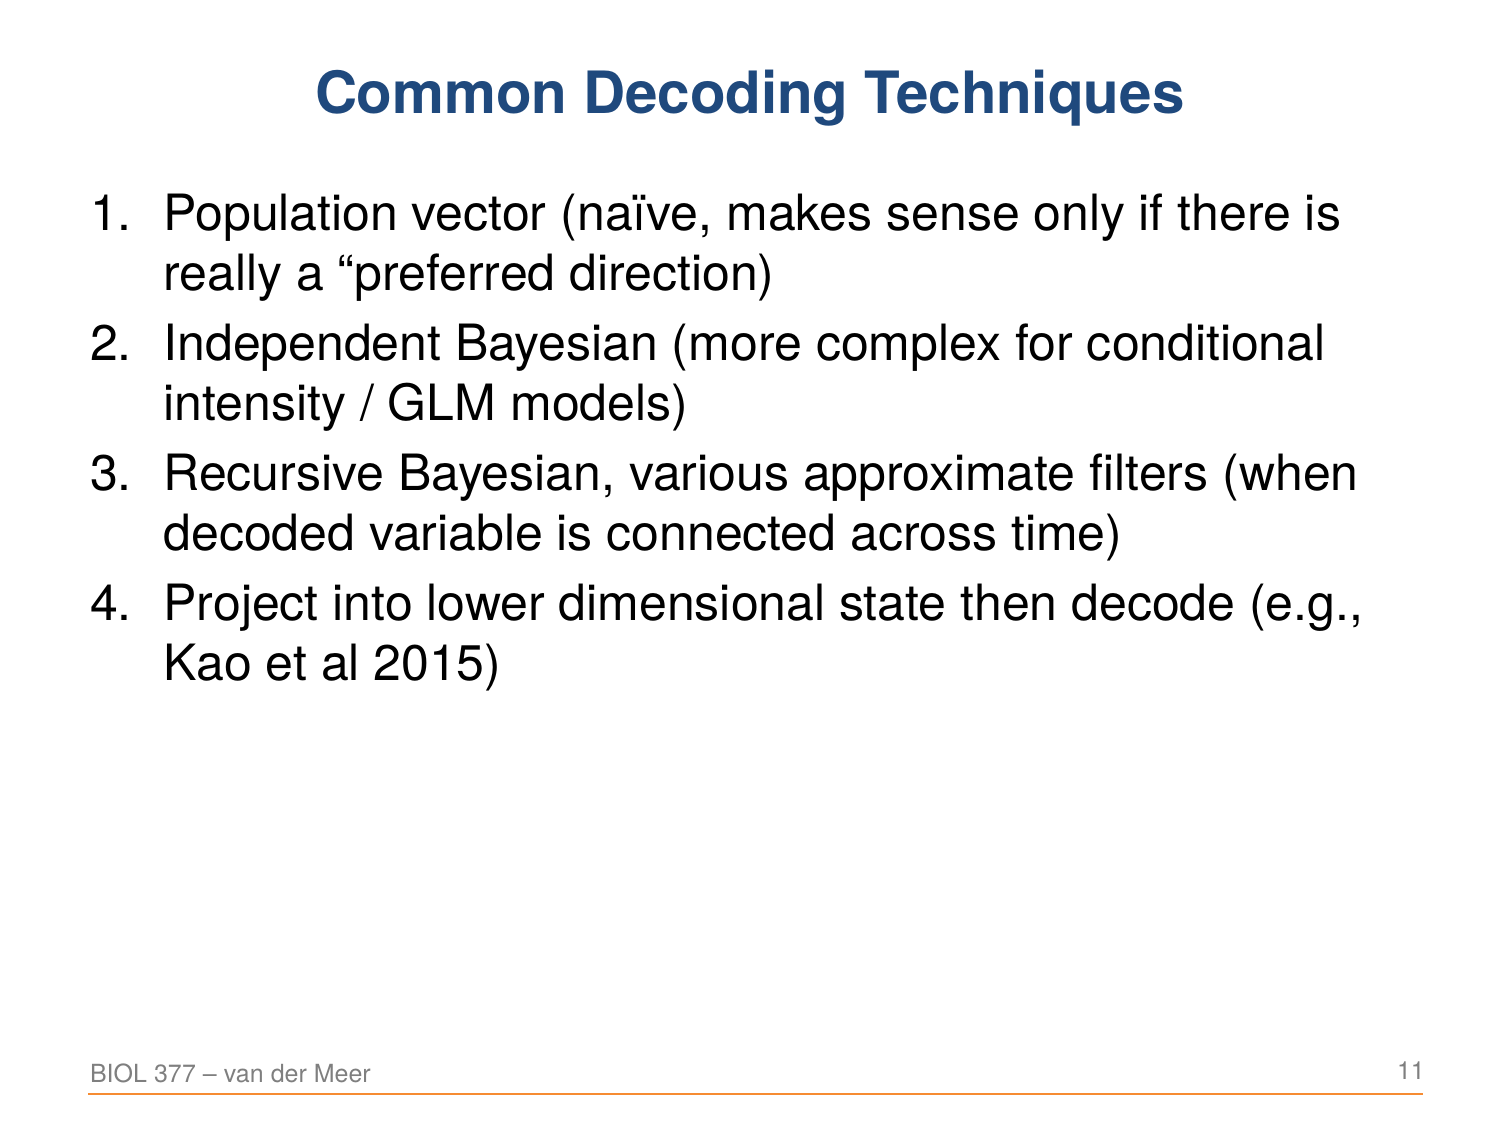

# Common Decoding Techniques
Population vector (naïve, makes sense only if there is really a “preferred direction)
Independent Bayesian (more complex for conditional intensity / GLM models)
Recursive Bayesian, various approximate filters (when decoded variable is connected across time)
Project into lower dimensional state then decode (e.g., Kao et al 2015)
11